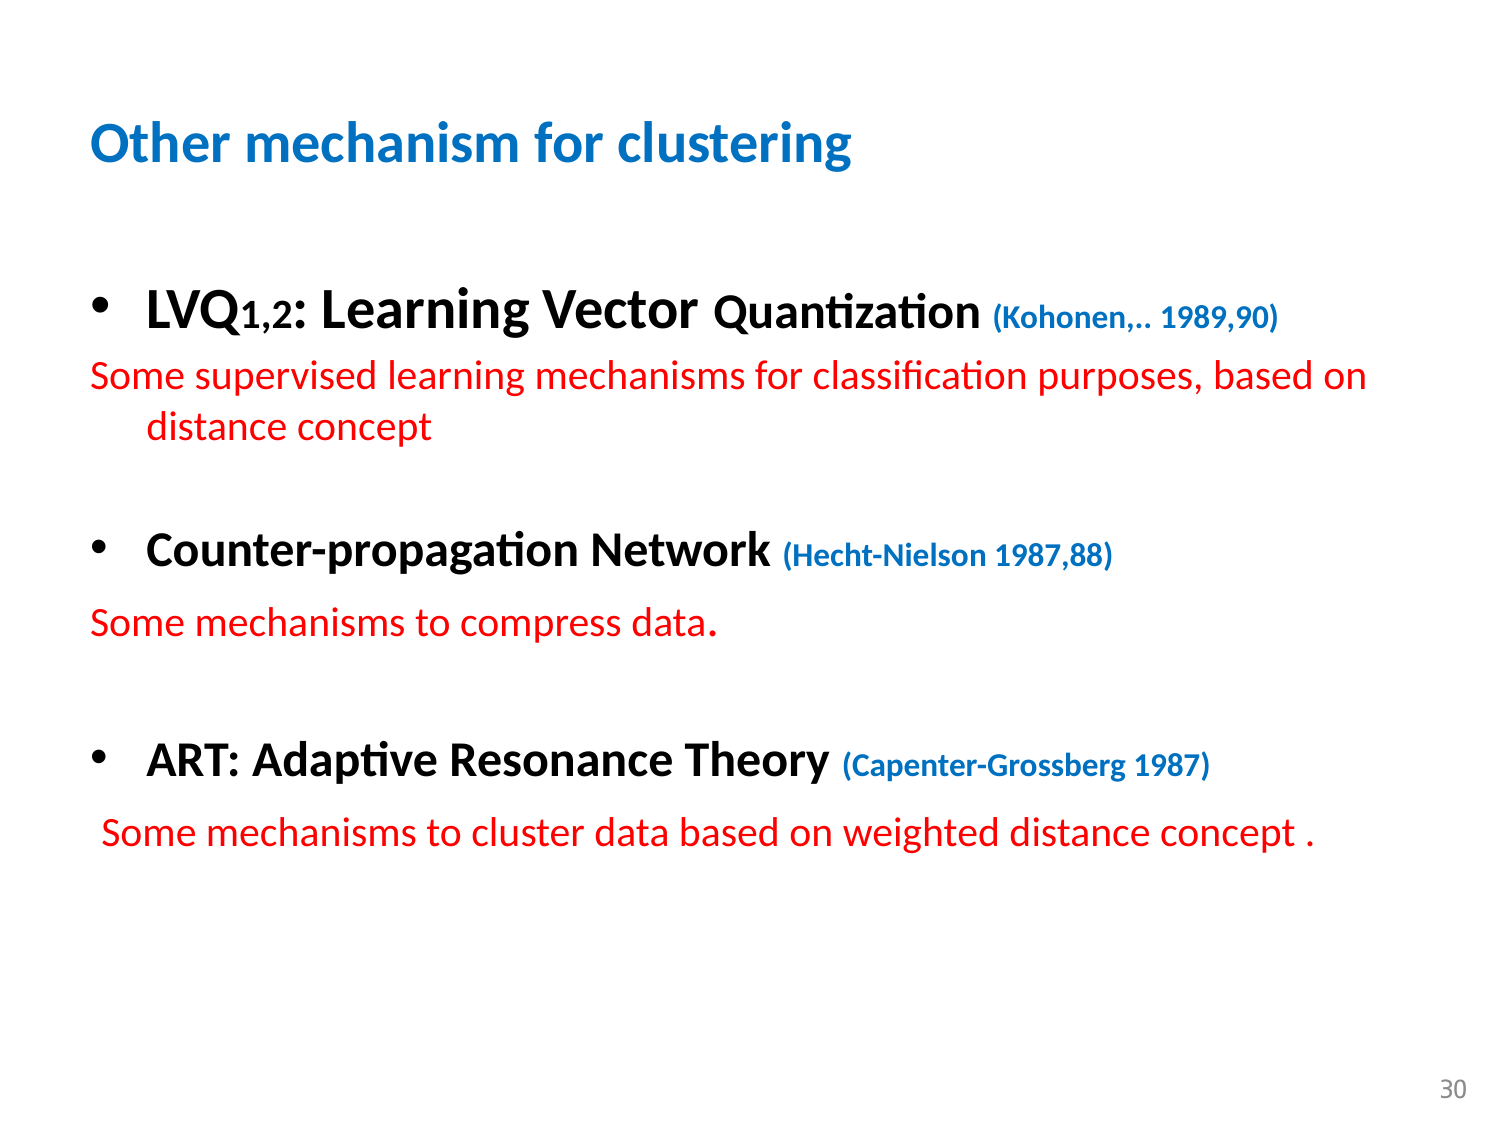

# Other mechanism for clustering
LVQ1,2: Learning Vector Quantization (Kohonen,.. 1989,90)
Some supervised learning mechanisms for classification purposes, based on distance concept

Counter-propagation Network (Hecht-Nielson 1987,88)
Some mechanisms to compress data.

ART: Adaptive Resonance Theory (Capenter-Grossberg 1987)
 Some mechanisms to cluster data based on weighted distance concept .

30